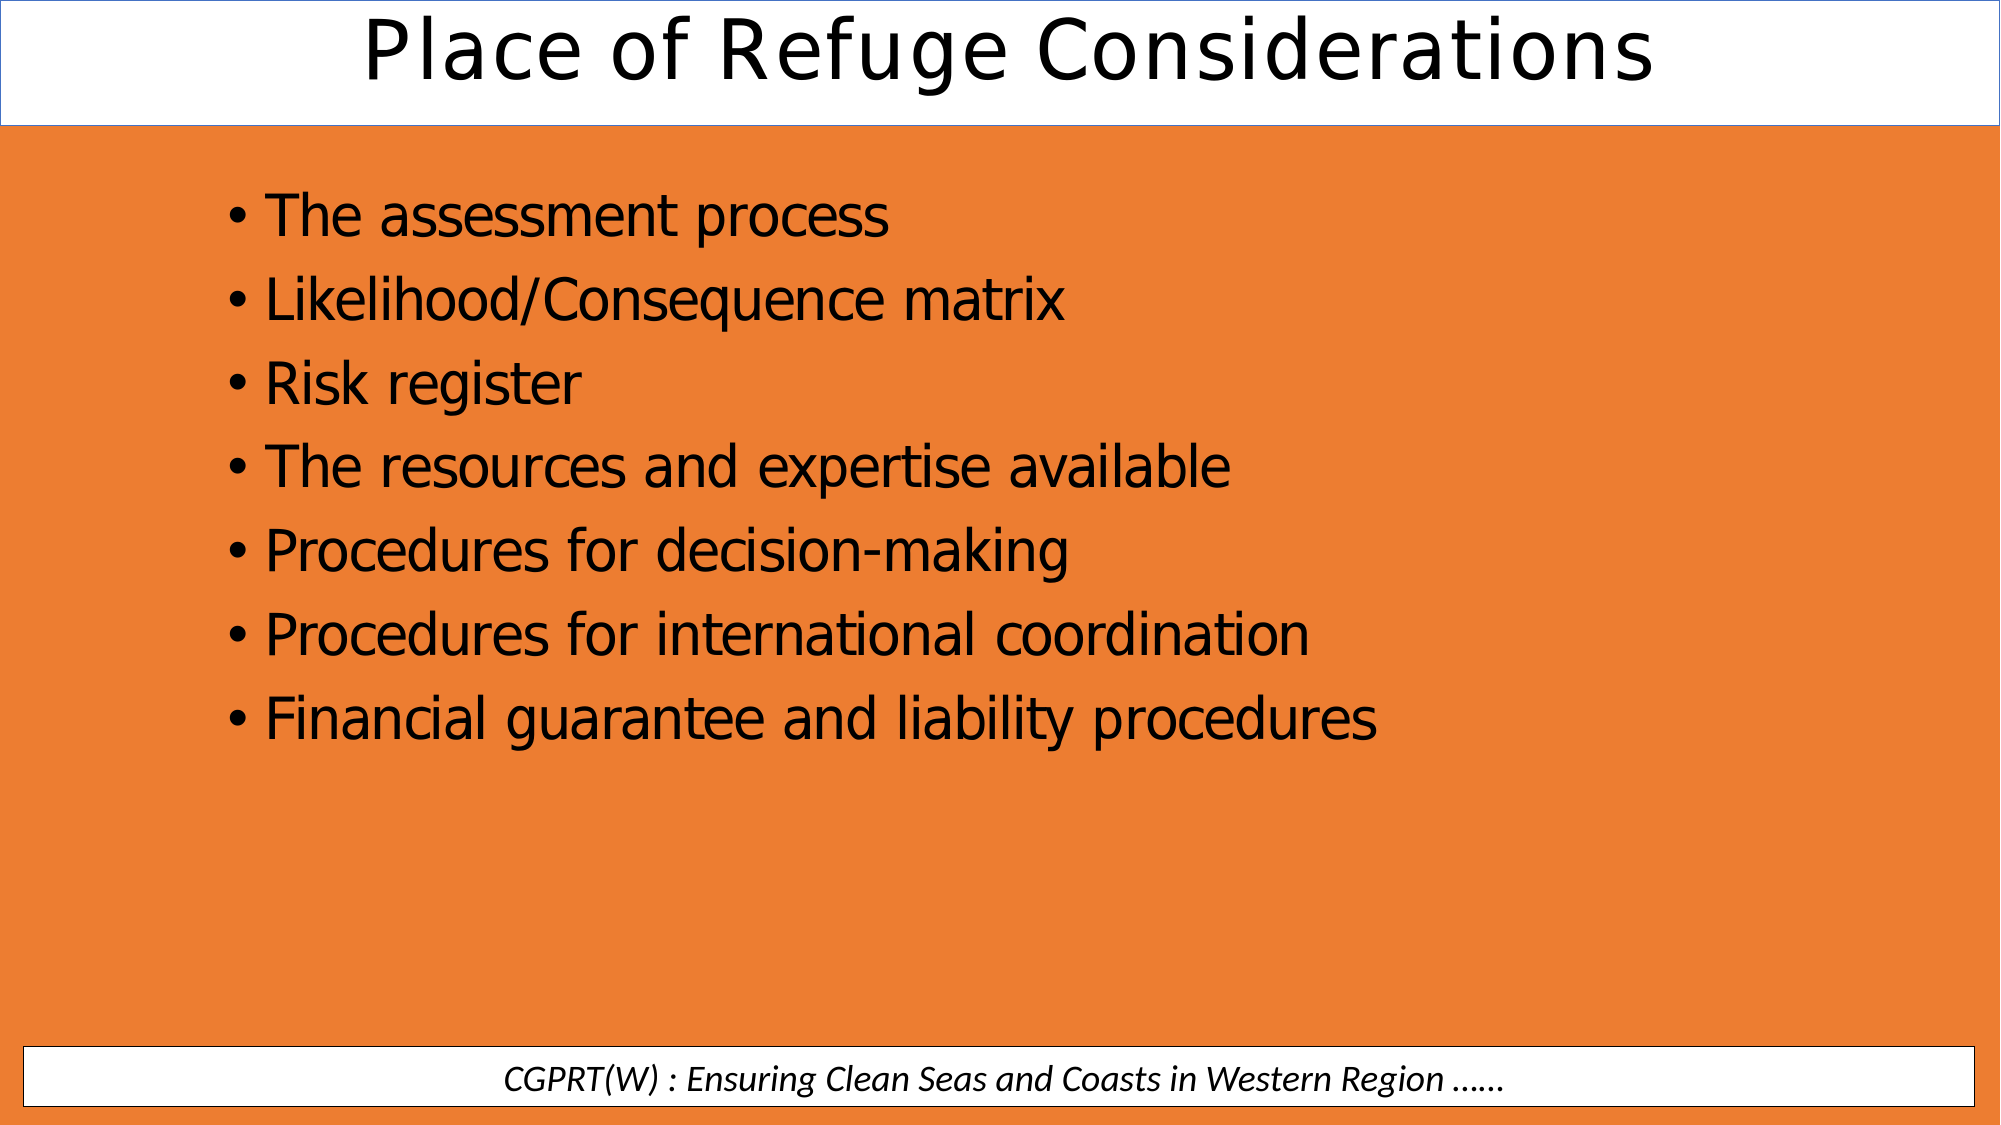

Place of Refuge Considerations
The assessment process
Likelihood/Consequence matrix
Risk register
The resources and expertise available
Procedures for decision-making
Procedures for international coordination
Financial guarantee and liability procedures
 CGPRT(W) : Ensuring Clean Seas and Coasts in Western Region ……